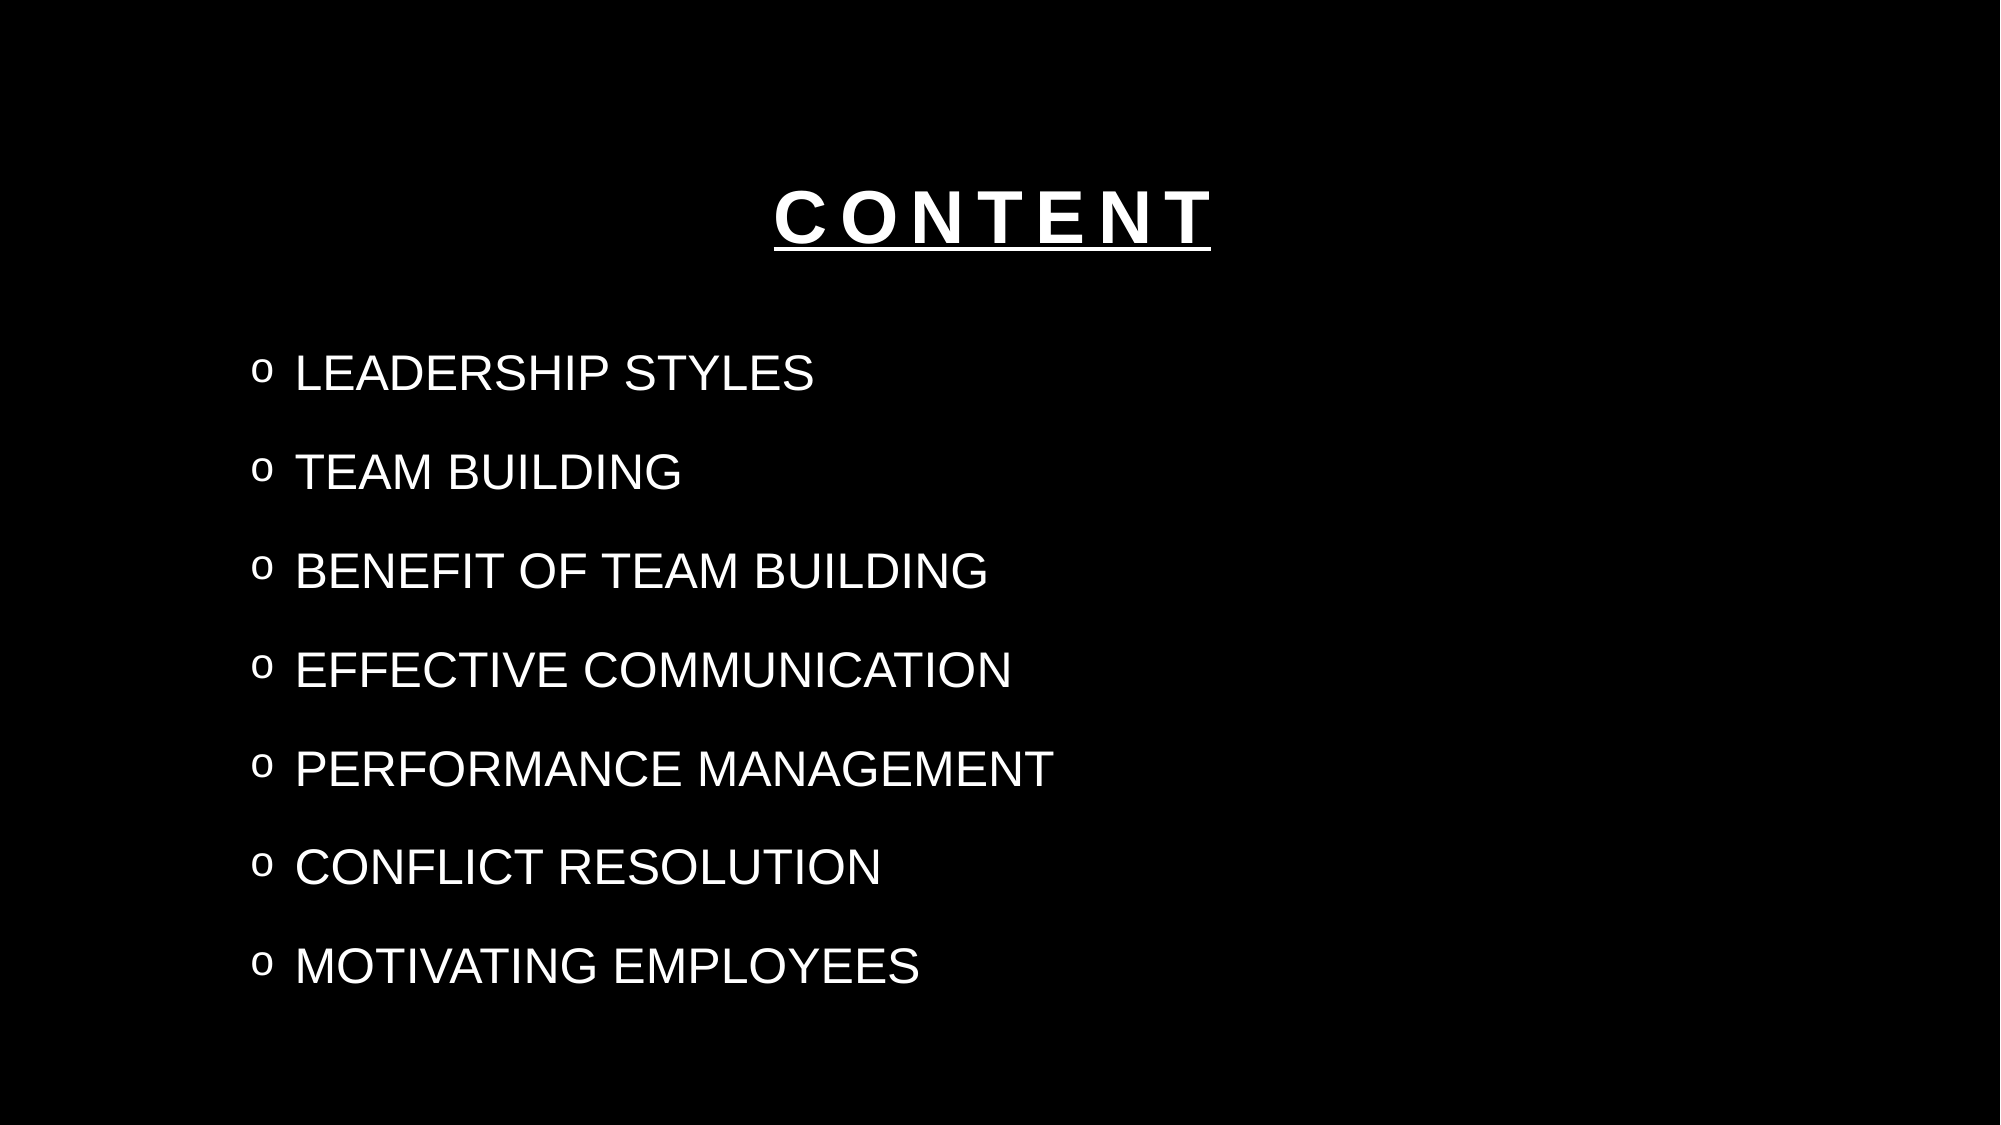

# content
LEADERSHIP STYLES
TEAM BUILDING
BENEFIT OF TEAM BUILDING
EFFECTIVE COMMUNICATION
PERFORMANCE MANAGEMENT
CONFLICT RESOLUTION
MOTIVATING EMPLOYEES